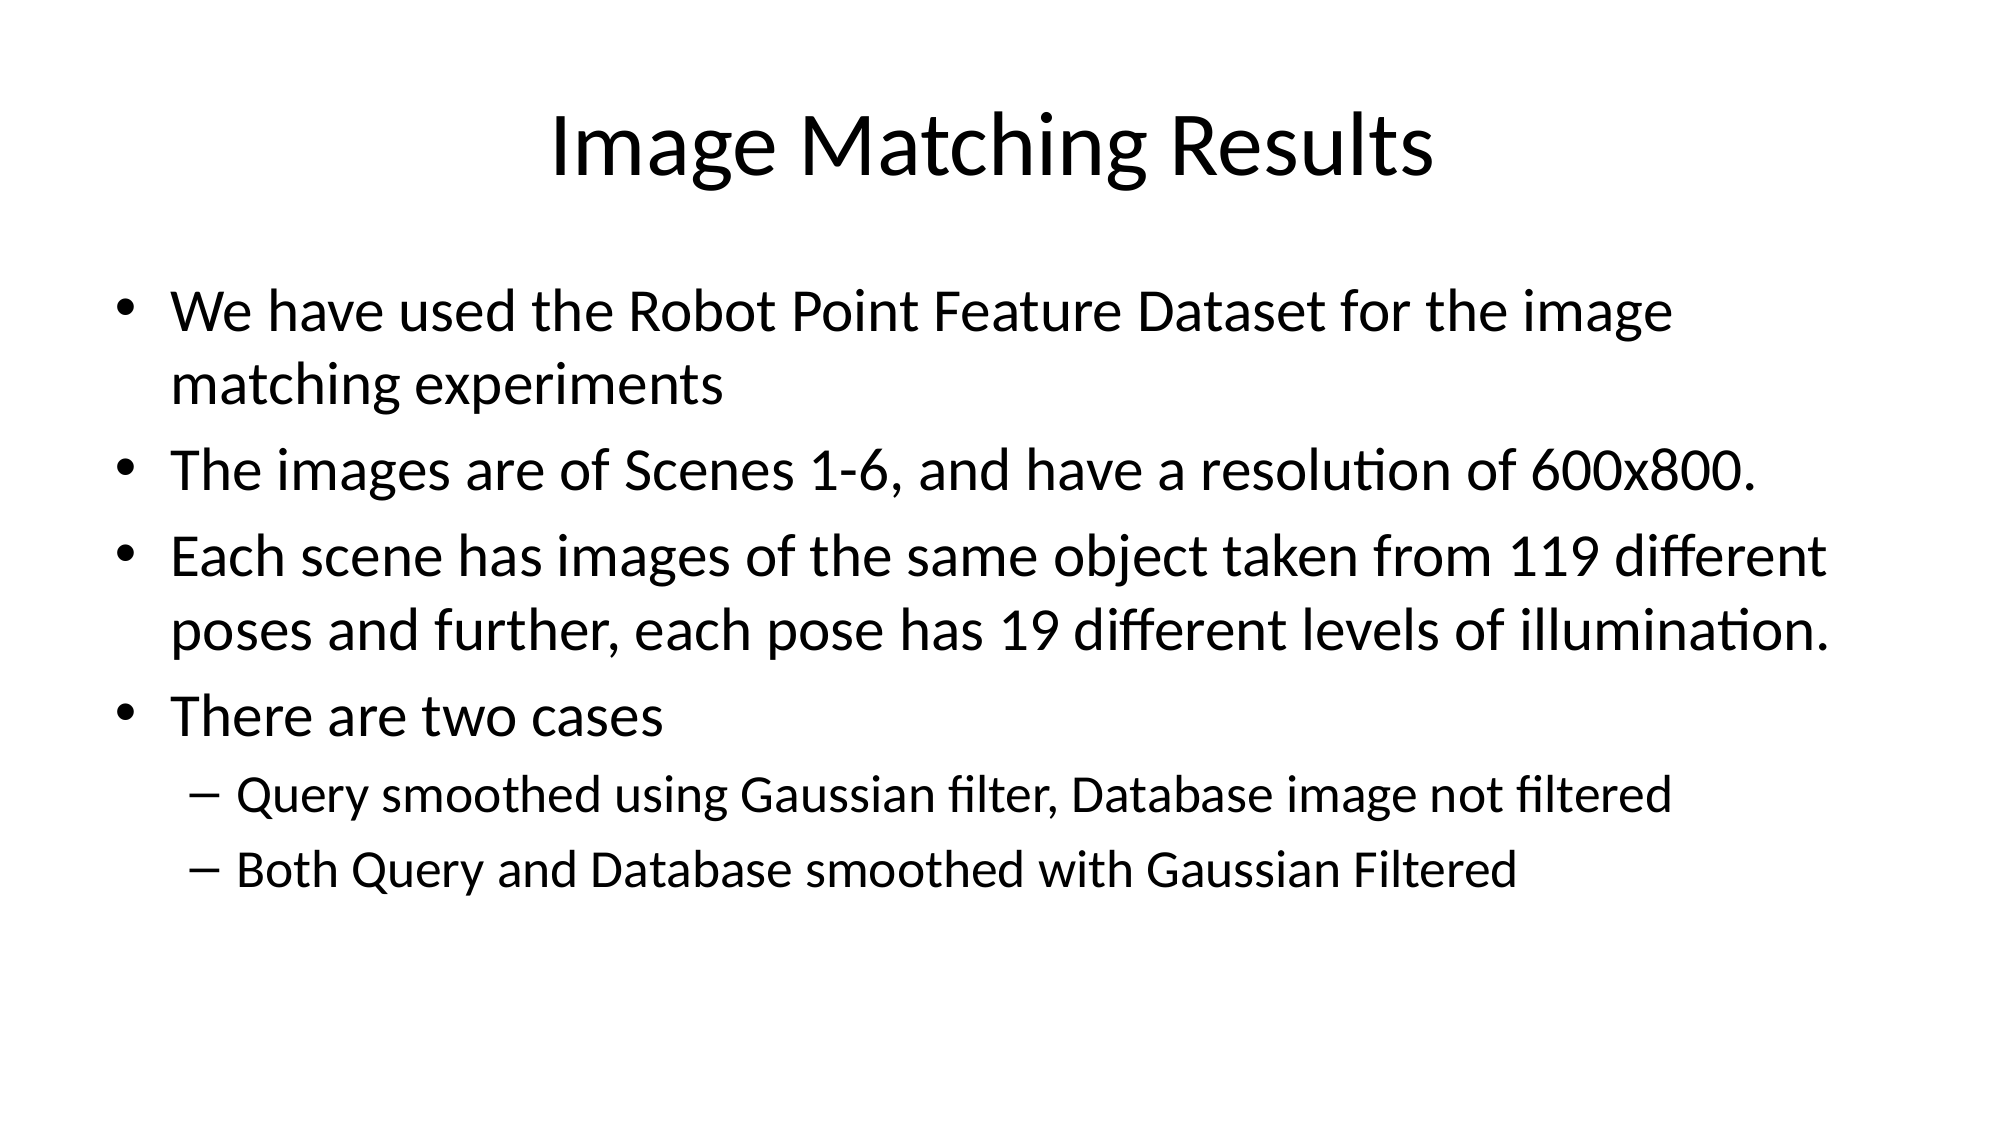

# Image Matching Results
We have used the Robot Point Feature Dataset for the image matching experiments
The images are of Scenes 1-6, and have a resolution of 600x800.
Each scene has images of the same object taken from 119 different poses and further, each pose has 19 different levels of illumination.
There are two cases
Query smoothed using Gaussian filter, Database image not filtered
Both Query and Database smoothed with Gaussian Filtered